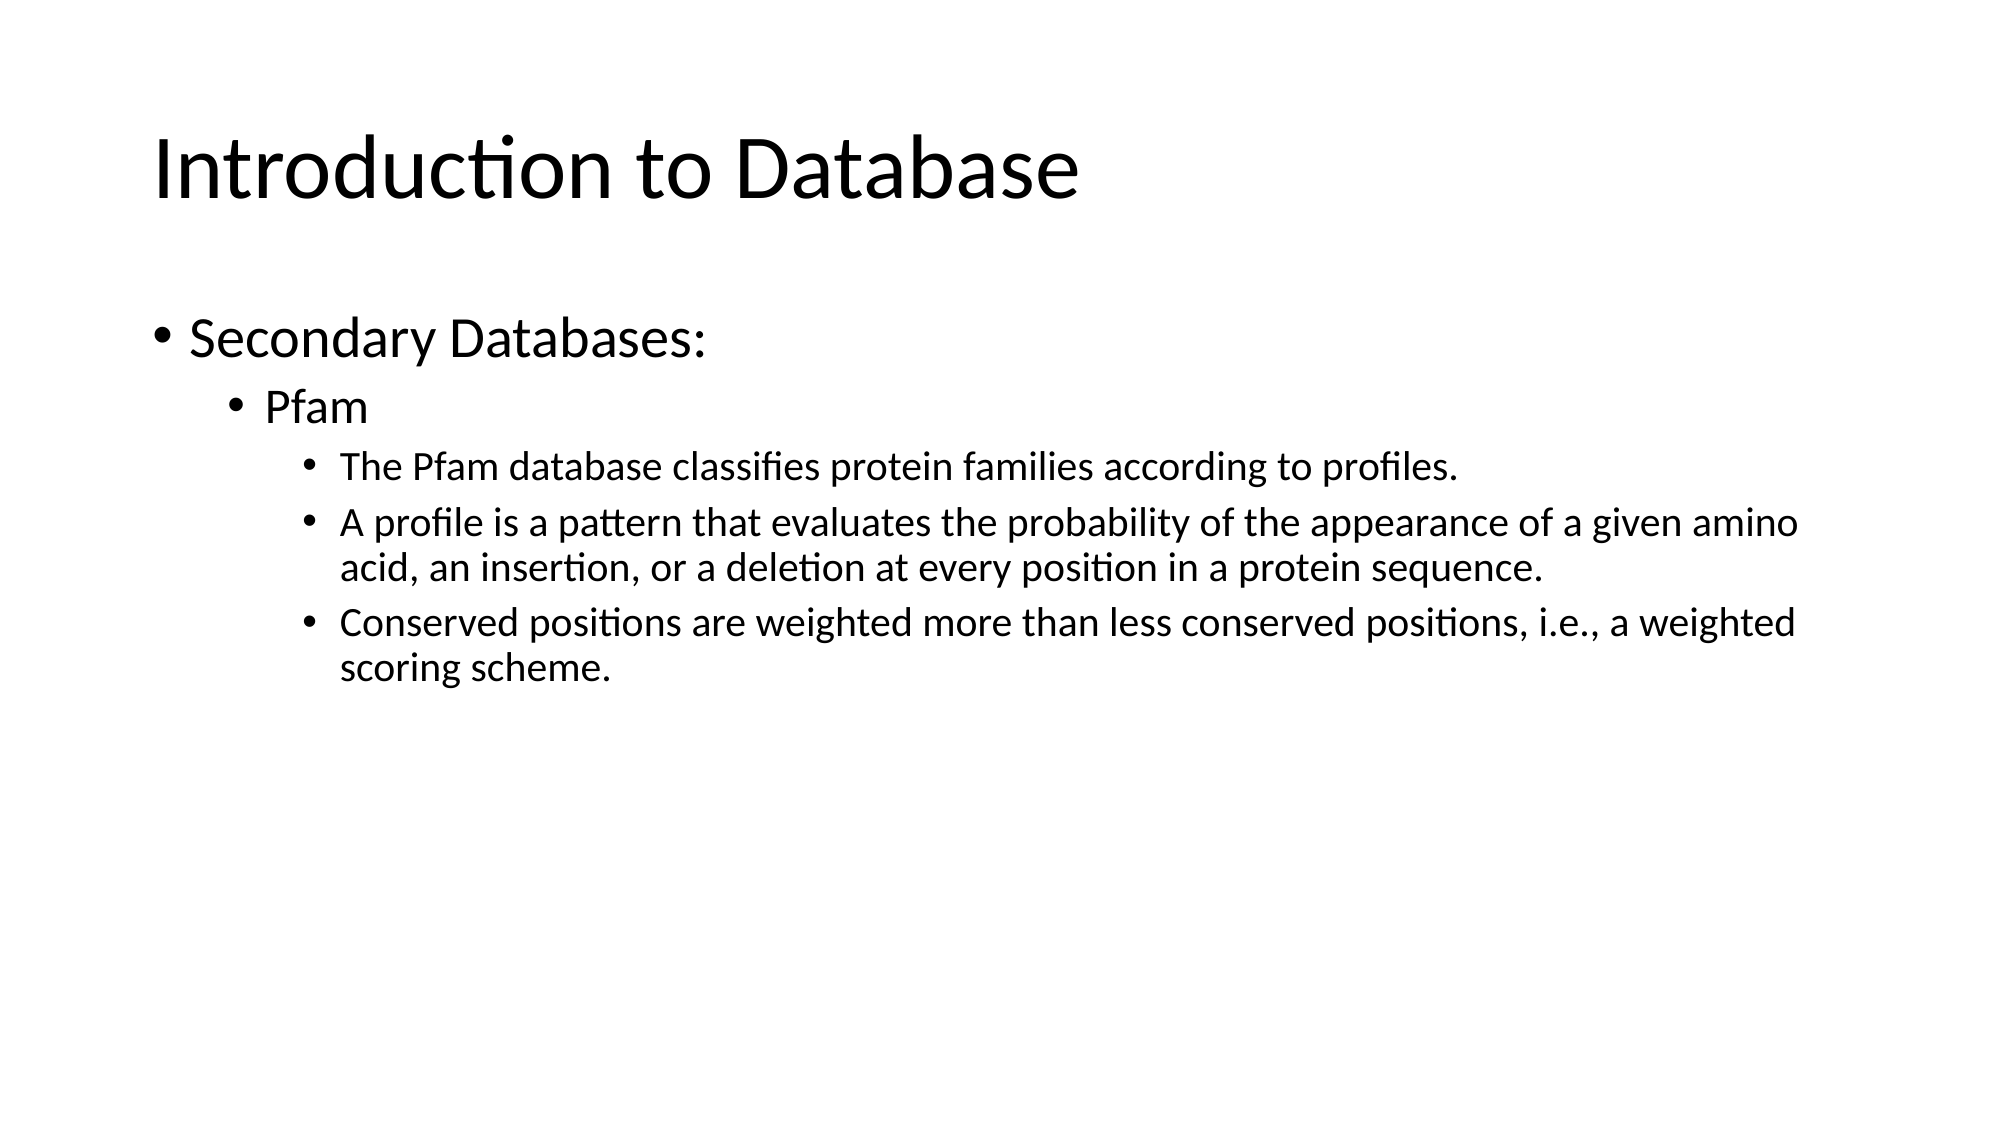

# Introduction to Database
Secondary Databases:
Pfam
The Pfam database classifies protein families according to profiles.
A profile is a pattern that evaluates the probability of the appearance of a given amino acid, an insertion, or a deletion at every position in a protein sequence.
Conserved positions are weighted more than less conserved positions, i.e., a weighted scoring scheme.